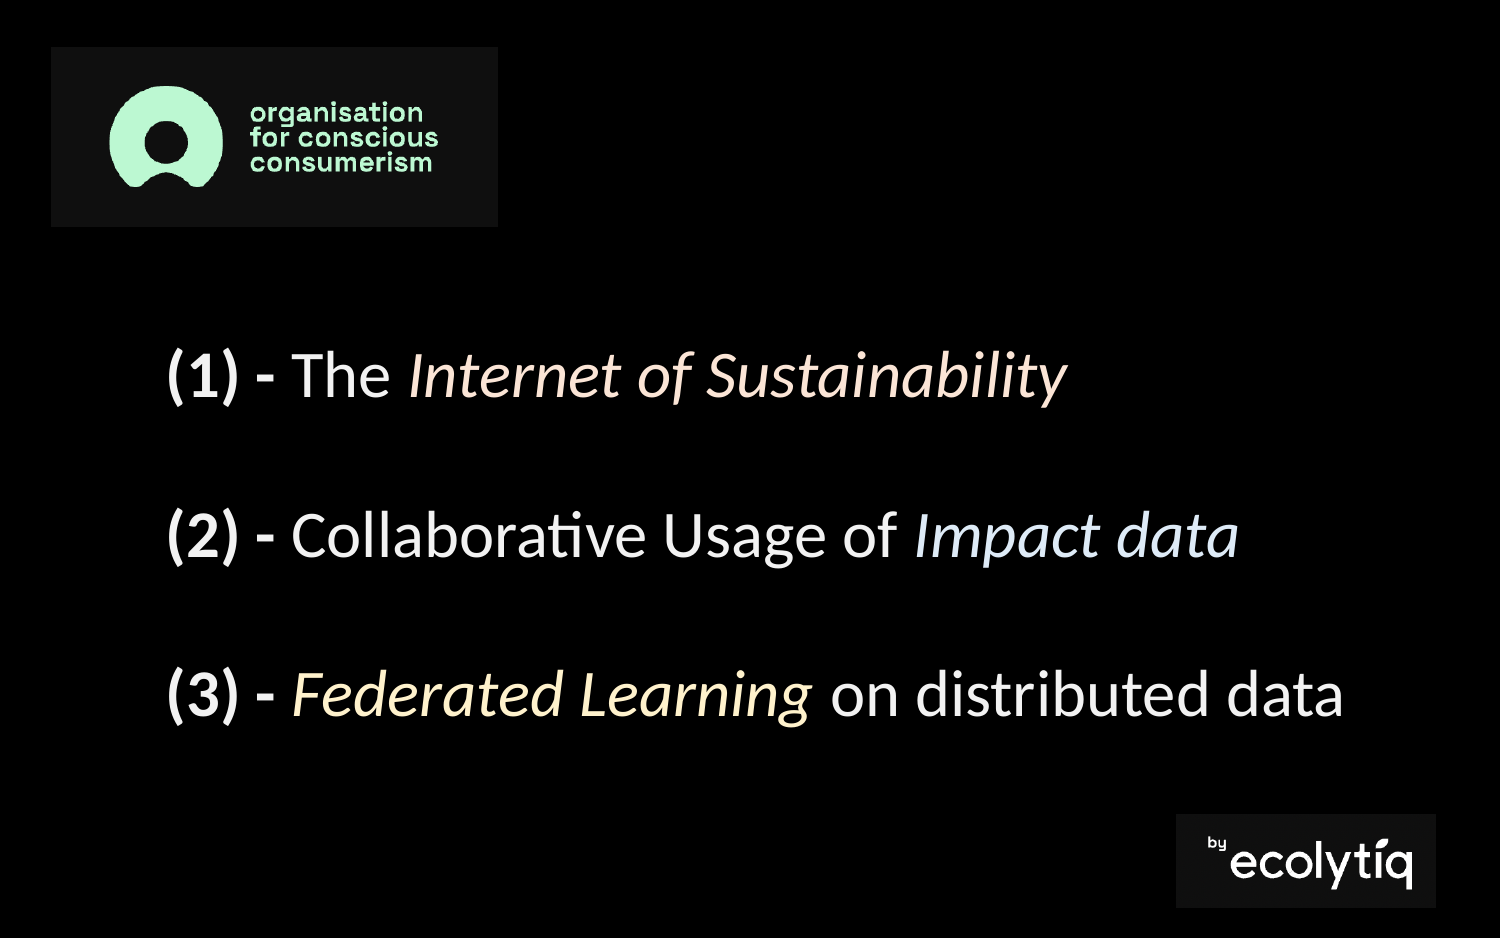

(1) - The Internet of Sustainability

(2) - Collaborative Usage of Impact data

(3) - Federated Learning on distributed data